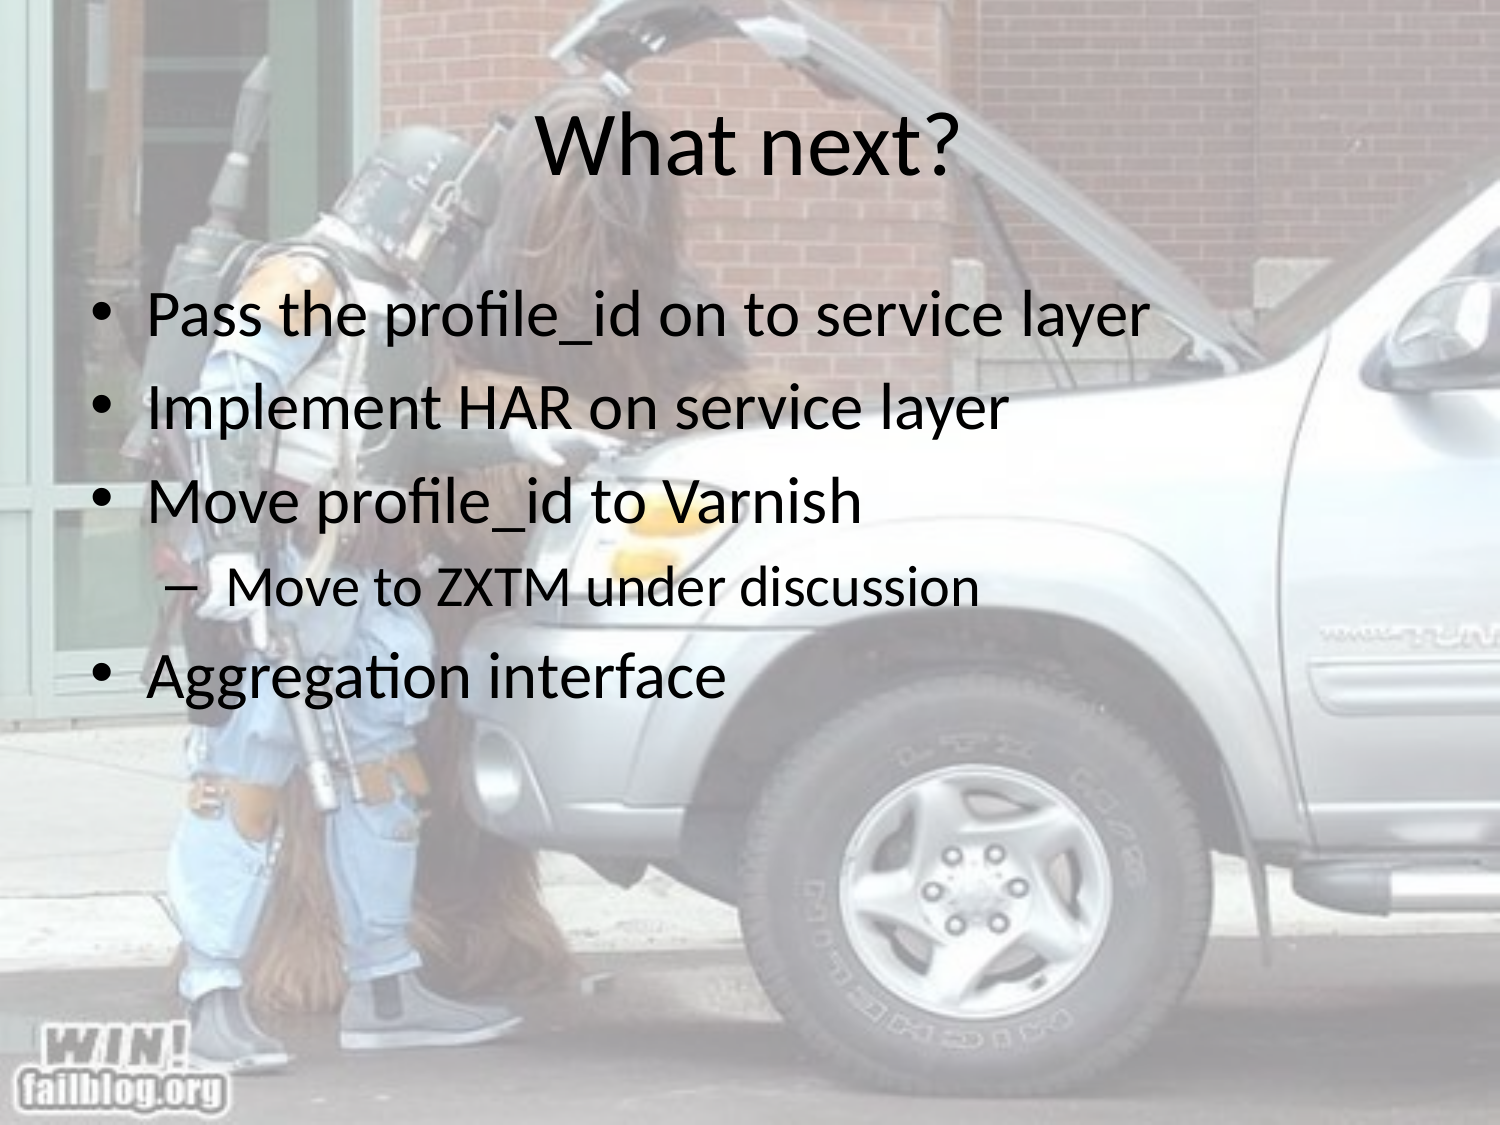

# What next?
Pass the profile_id on to service layer
Implement HAR on service layer
Move profile_id to Varnish
 Move to ZXTM under discussion
Aggregation interface